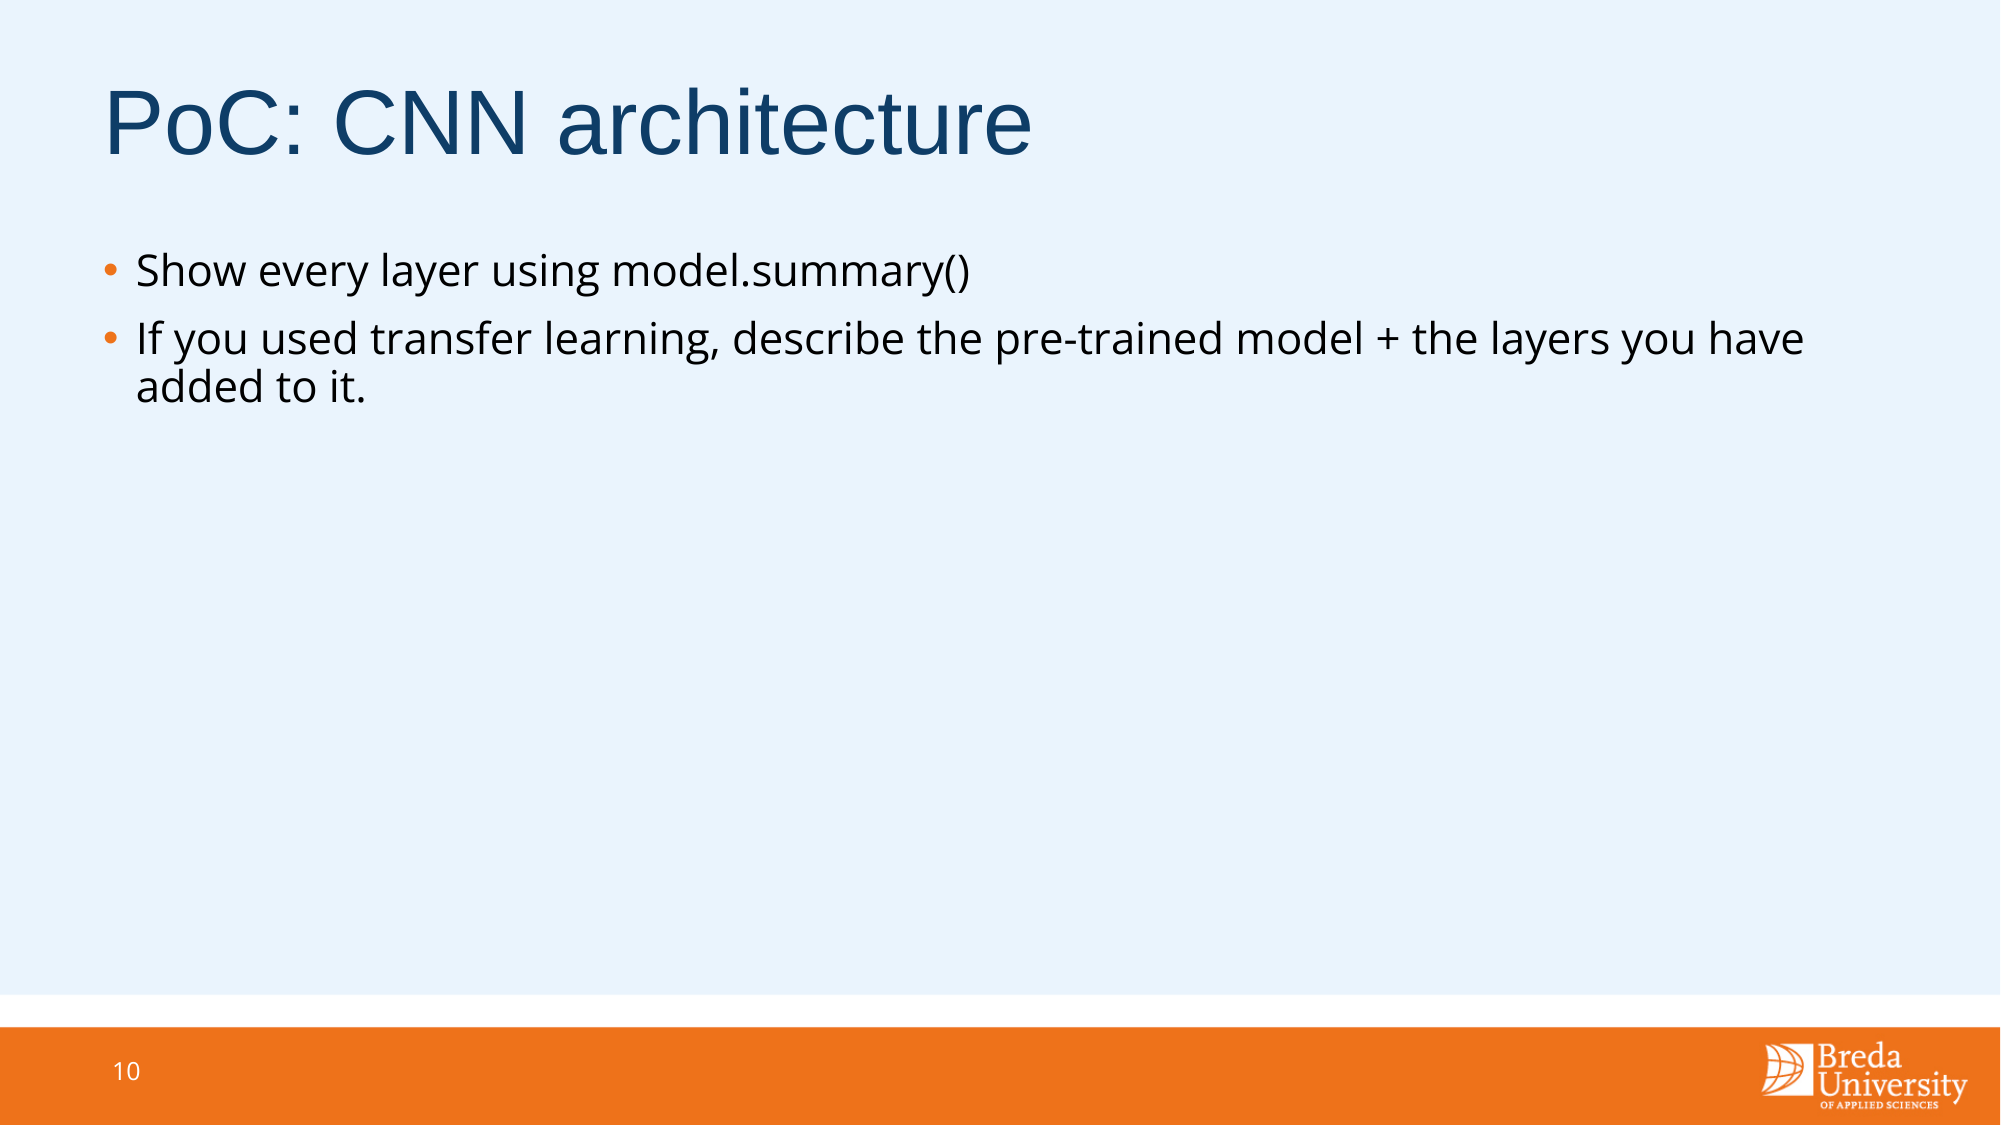

# PoC: CNN architecture
Show every layer using model.summary()
If you used transfer learning, describe the pre-trained model + the layers you have added to it.
10